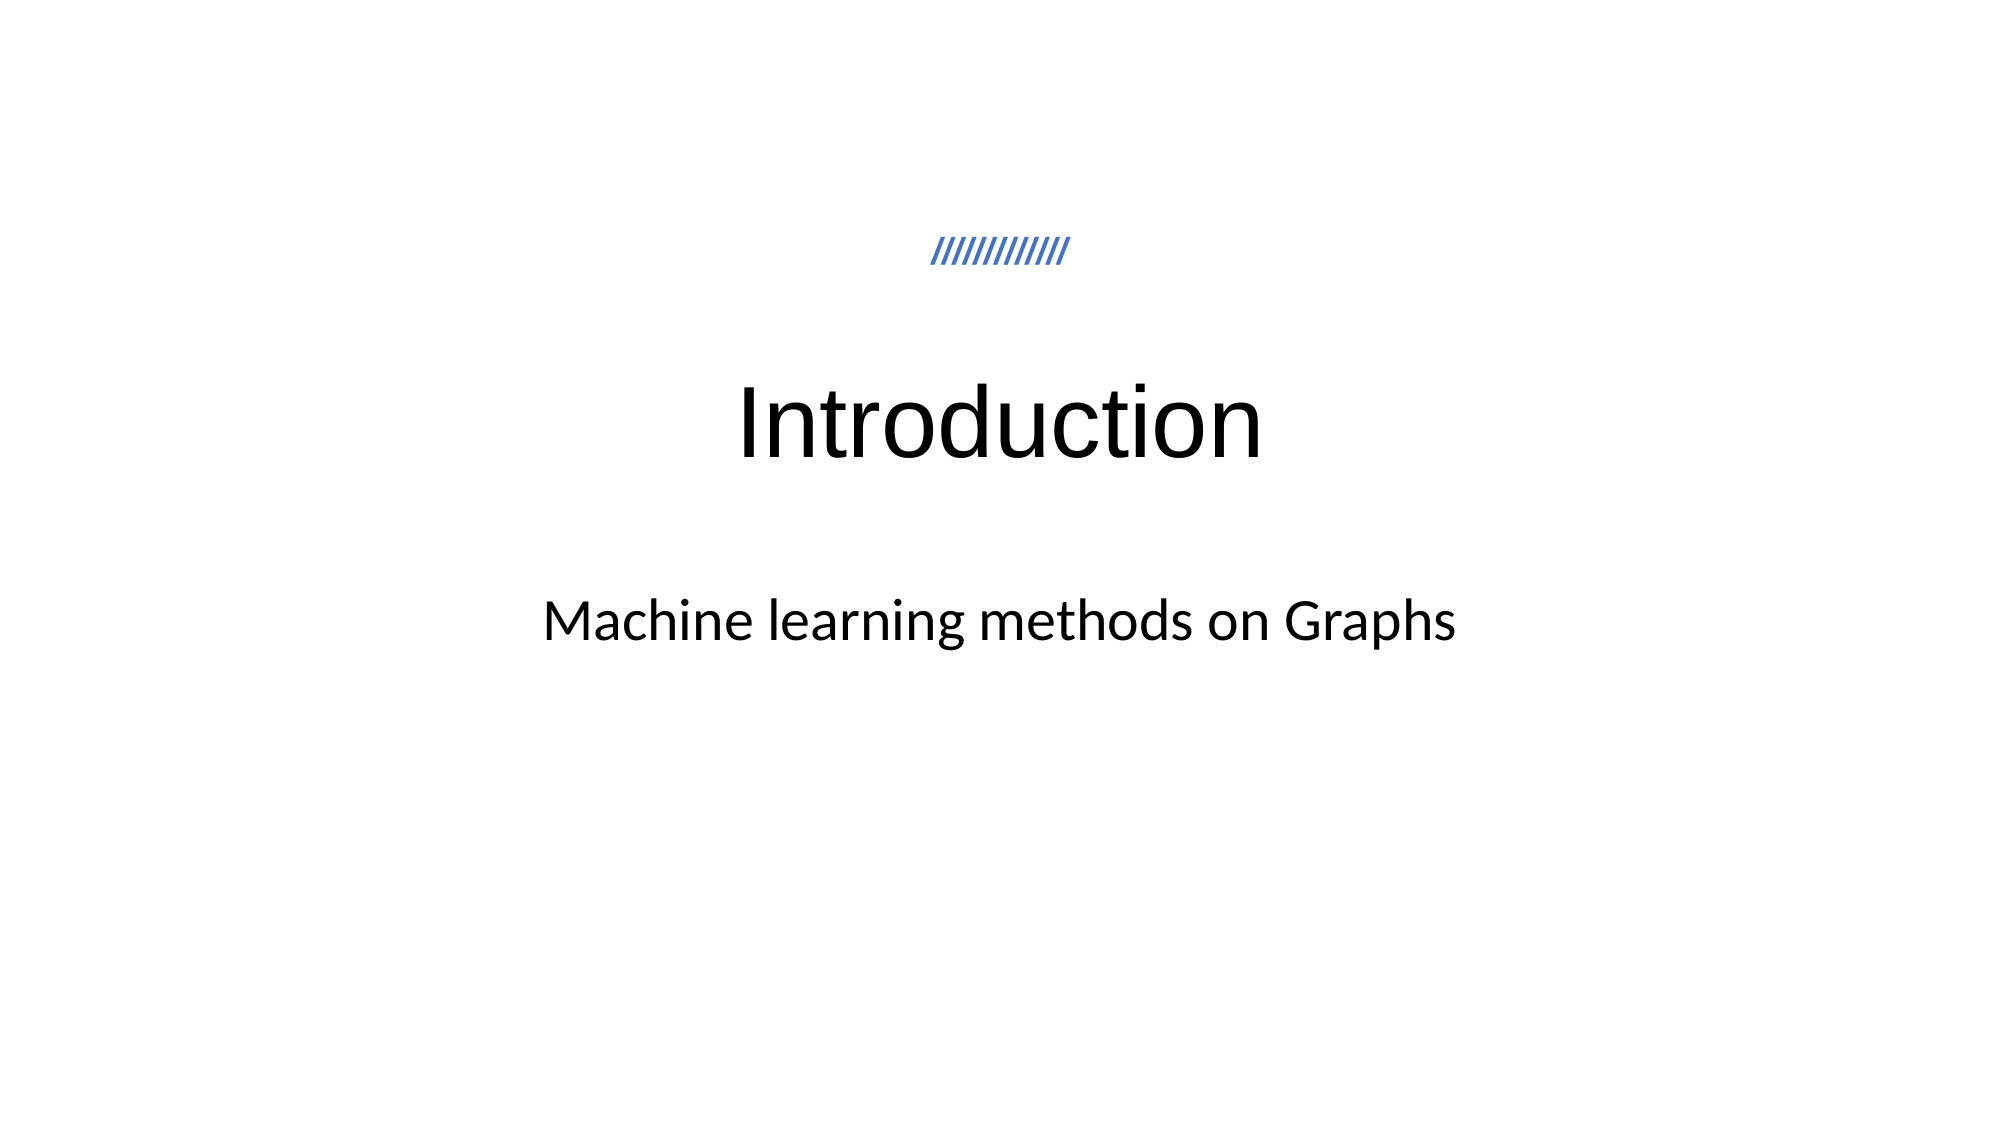

# Introduction Machine learning methods on Graphs